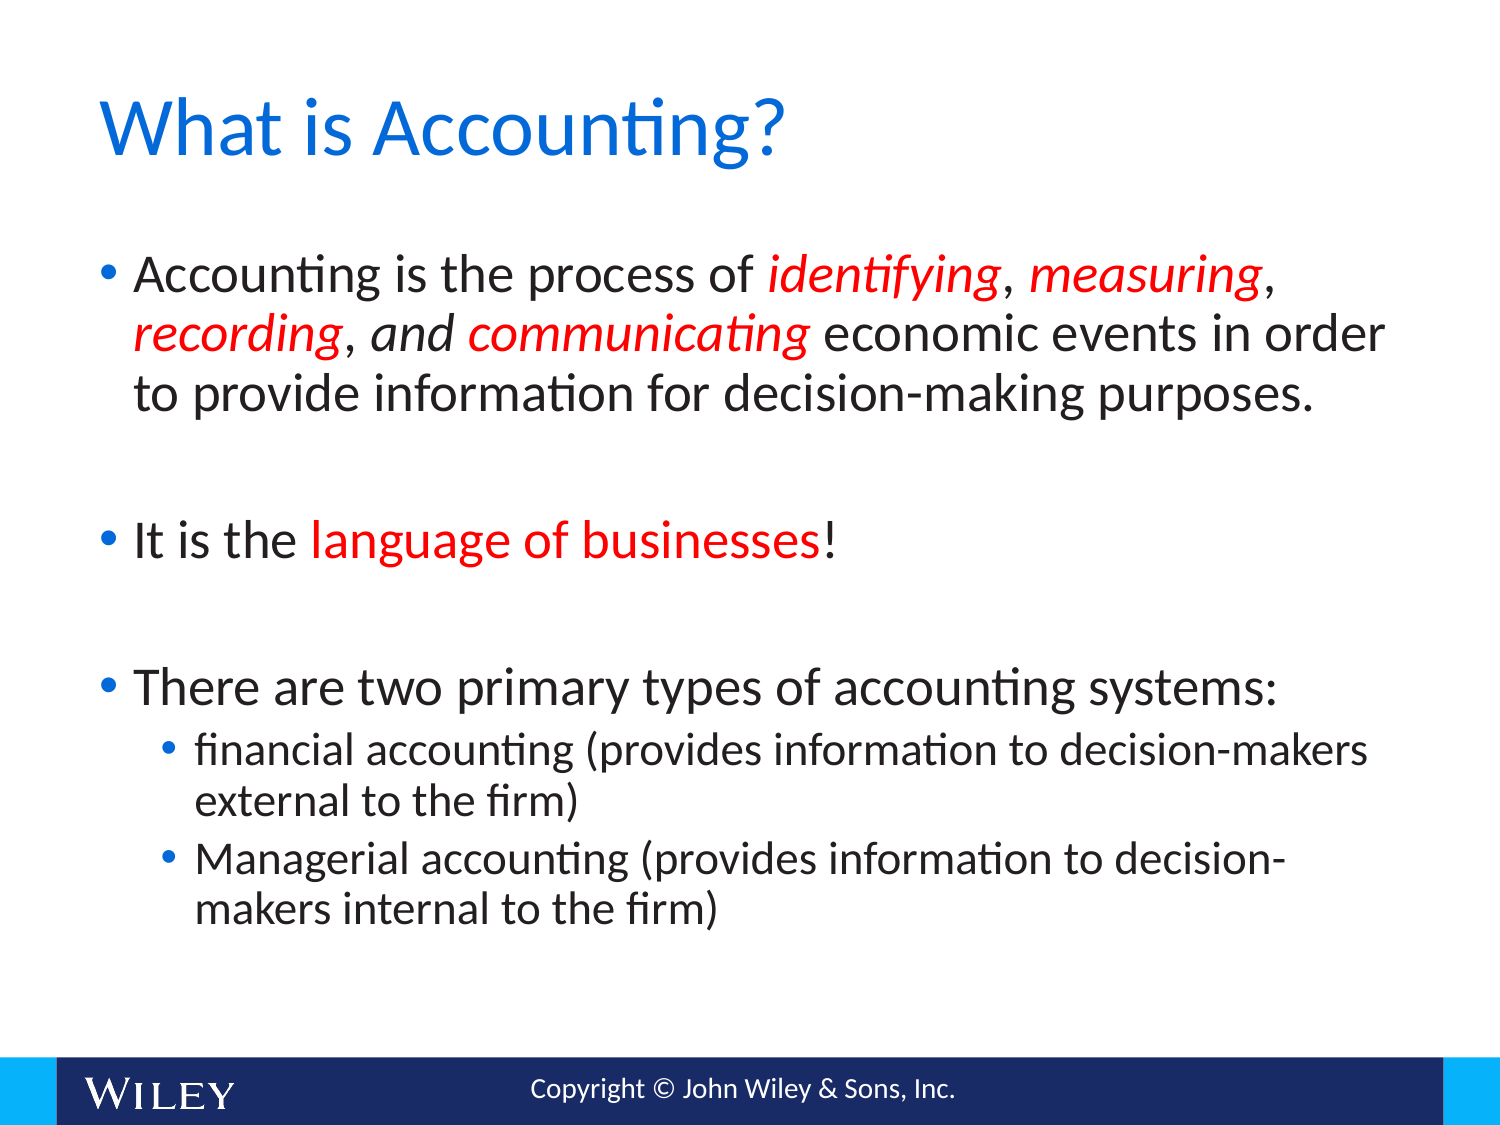

6
# What is Accounting?
Accounting is the process of identifying, measuring, recording, and communicating economic events in order to provide information for decision-making purposes.

It is the language of businesses!

There are two primary types of accounting systems:
financial accounting (provides information to decision-makers external to the firm)
Managerial accounting (provides information to decision-makers internal to the firm)